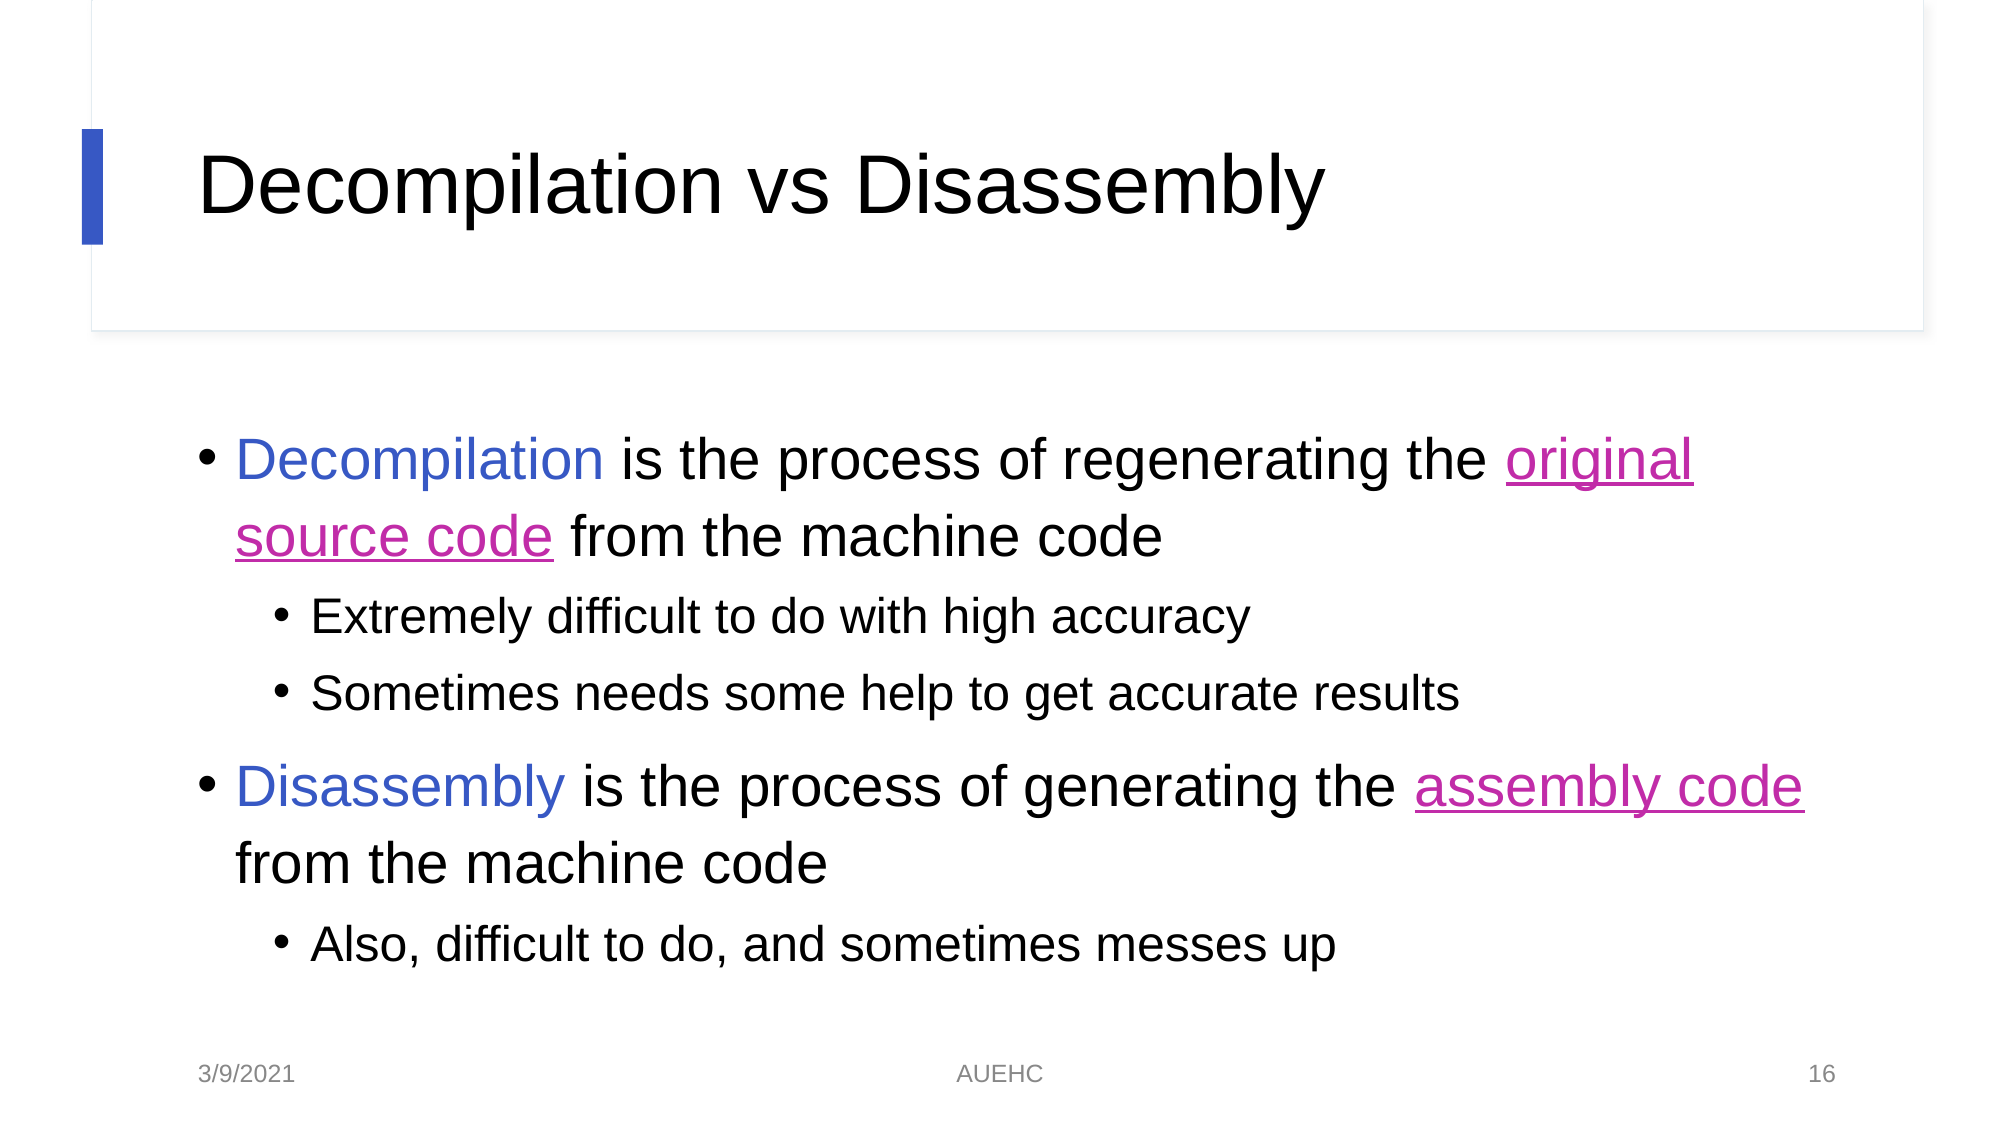

# Decompilation vs Disassembly
Decompilation is the process of regenerating the original source code from the machine code
Extremely difficult to do with high accuracy
Sometimes needs some help to get accurate results
Disassembly is the process of generating the assembly code from the machine code
Also, difficult to do, and sometimes messes up

3/9/2021
AUEHC
16